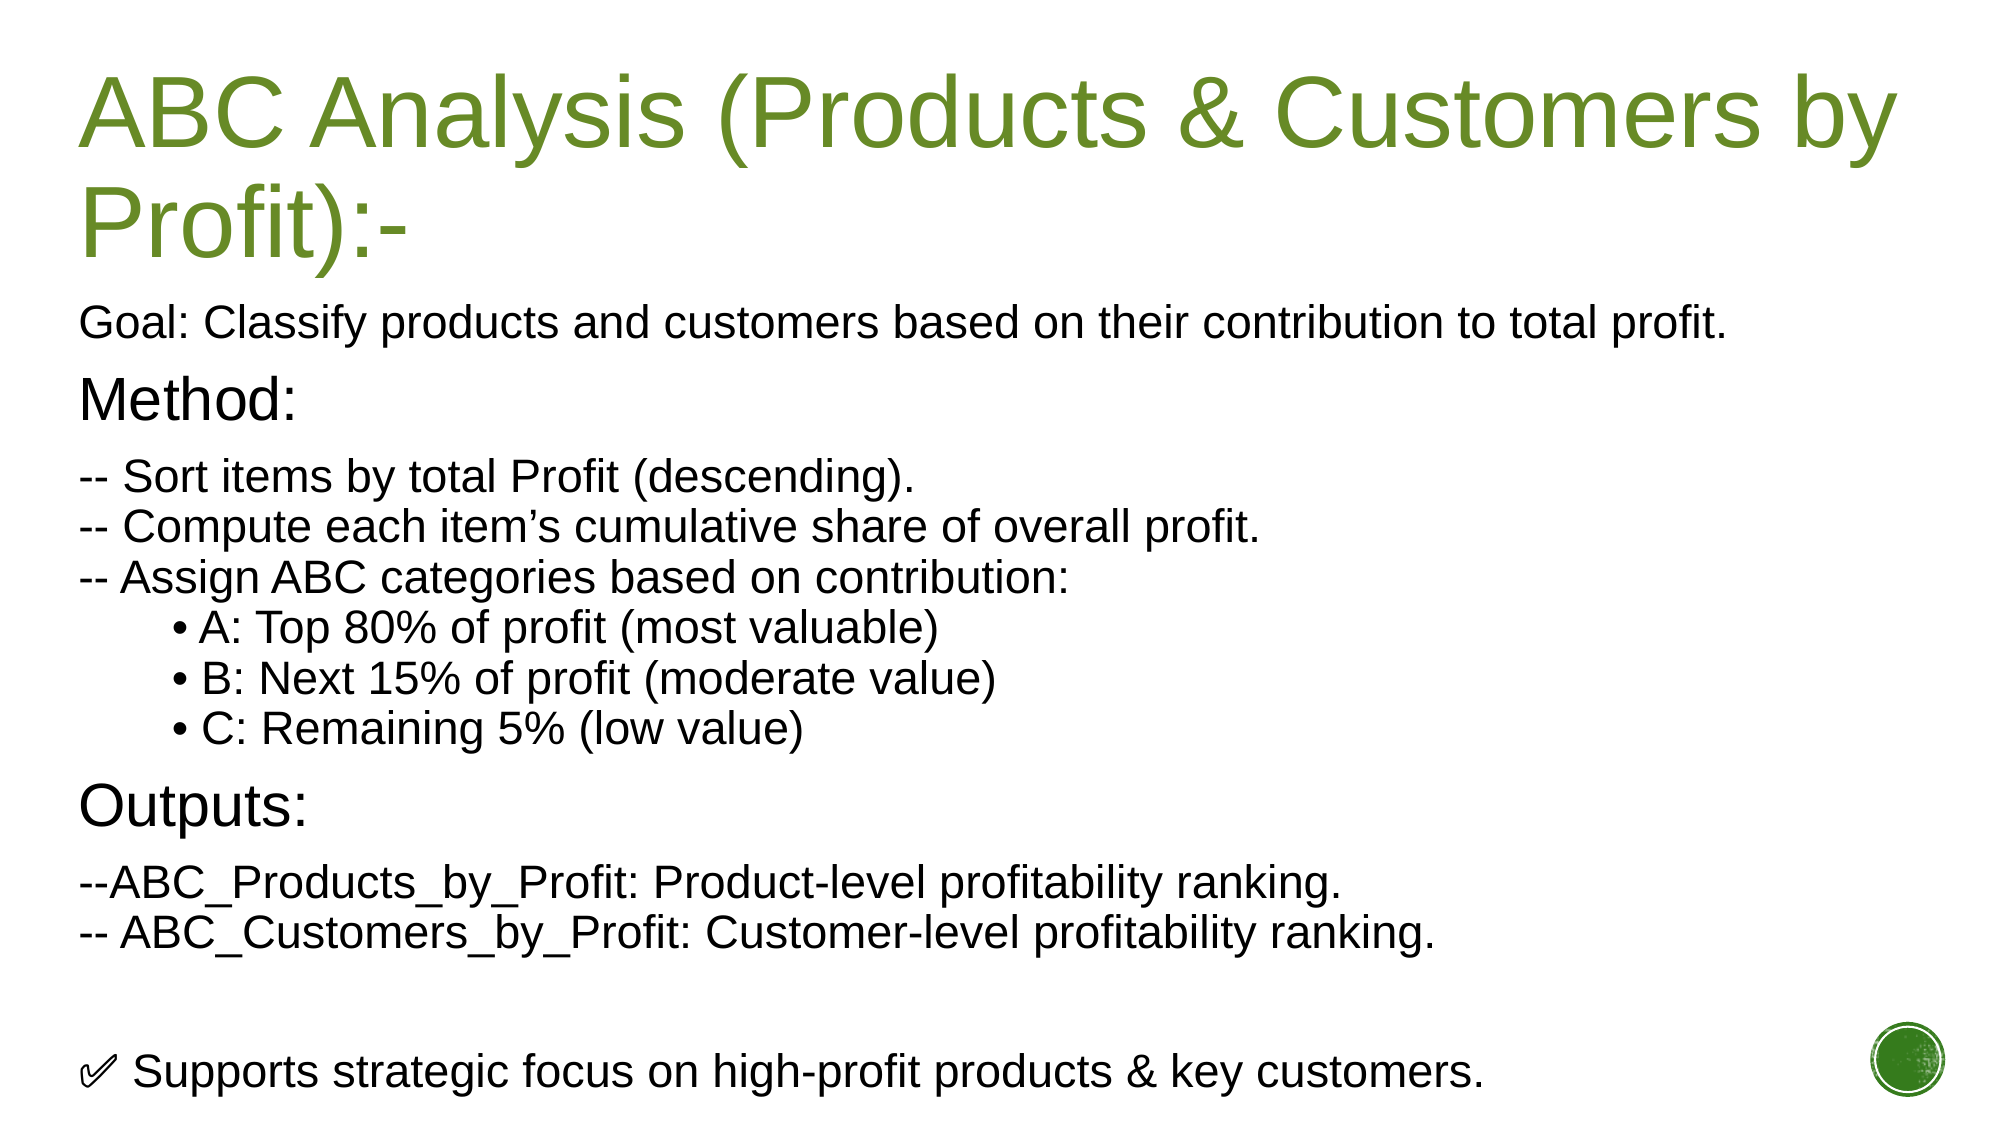

ABC Analysis (Products & Customers by Profit):-
Goal: Classify products and customers based on their contribution to total profit.
Method:
-- Sort items by total Profit (descending).
-- Compute each item’s cumulative share of overall profit.
-- Assign ABC categories based on contribution:
  • A: Top 80% of profit (most valuable)
  • B: Next 15% of profit (moderate value)
  • C: Remaining 5% (low value)
Outputs:
--ABC_Products_by_Profit: Product-level profitability ranking.
-- ABC_Customers_by_Profit: Customer-level profitability ranking.

✅ Supports strategic focus on high-profit products & key customers.